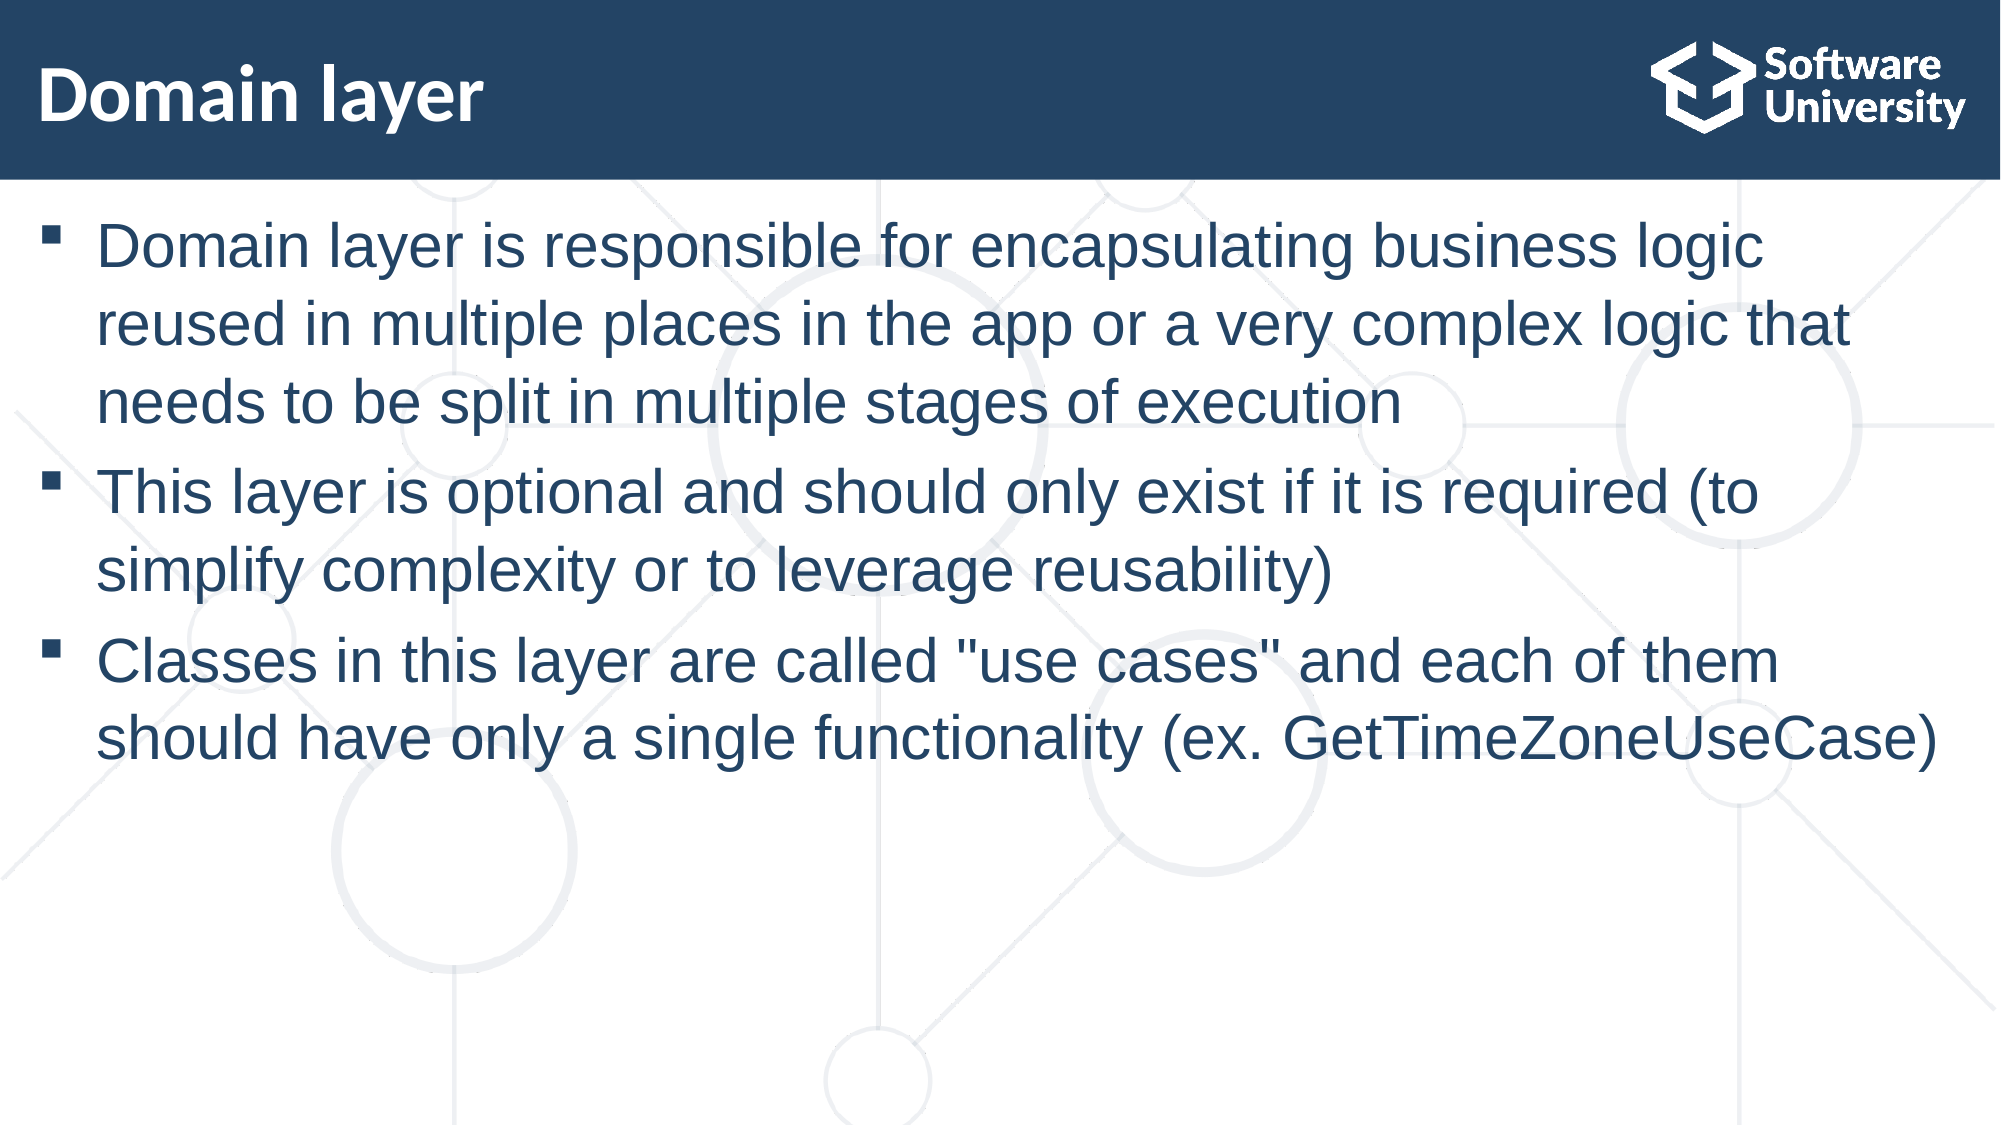

# Domain layer
Domain layer is responsible for encapsulating business logic reused in multiple places in the app or a very complex logic that needs to be split in multiple stages of execution
This layer is optional and should only exist if it is required (to simplify complexity or to leverage reusability)
Classes in this layer are called "use cases" and each of them should have only a single functionality (ex. GetTimeZoneUseCase)